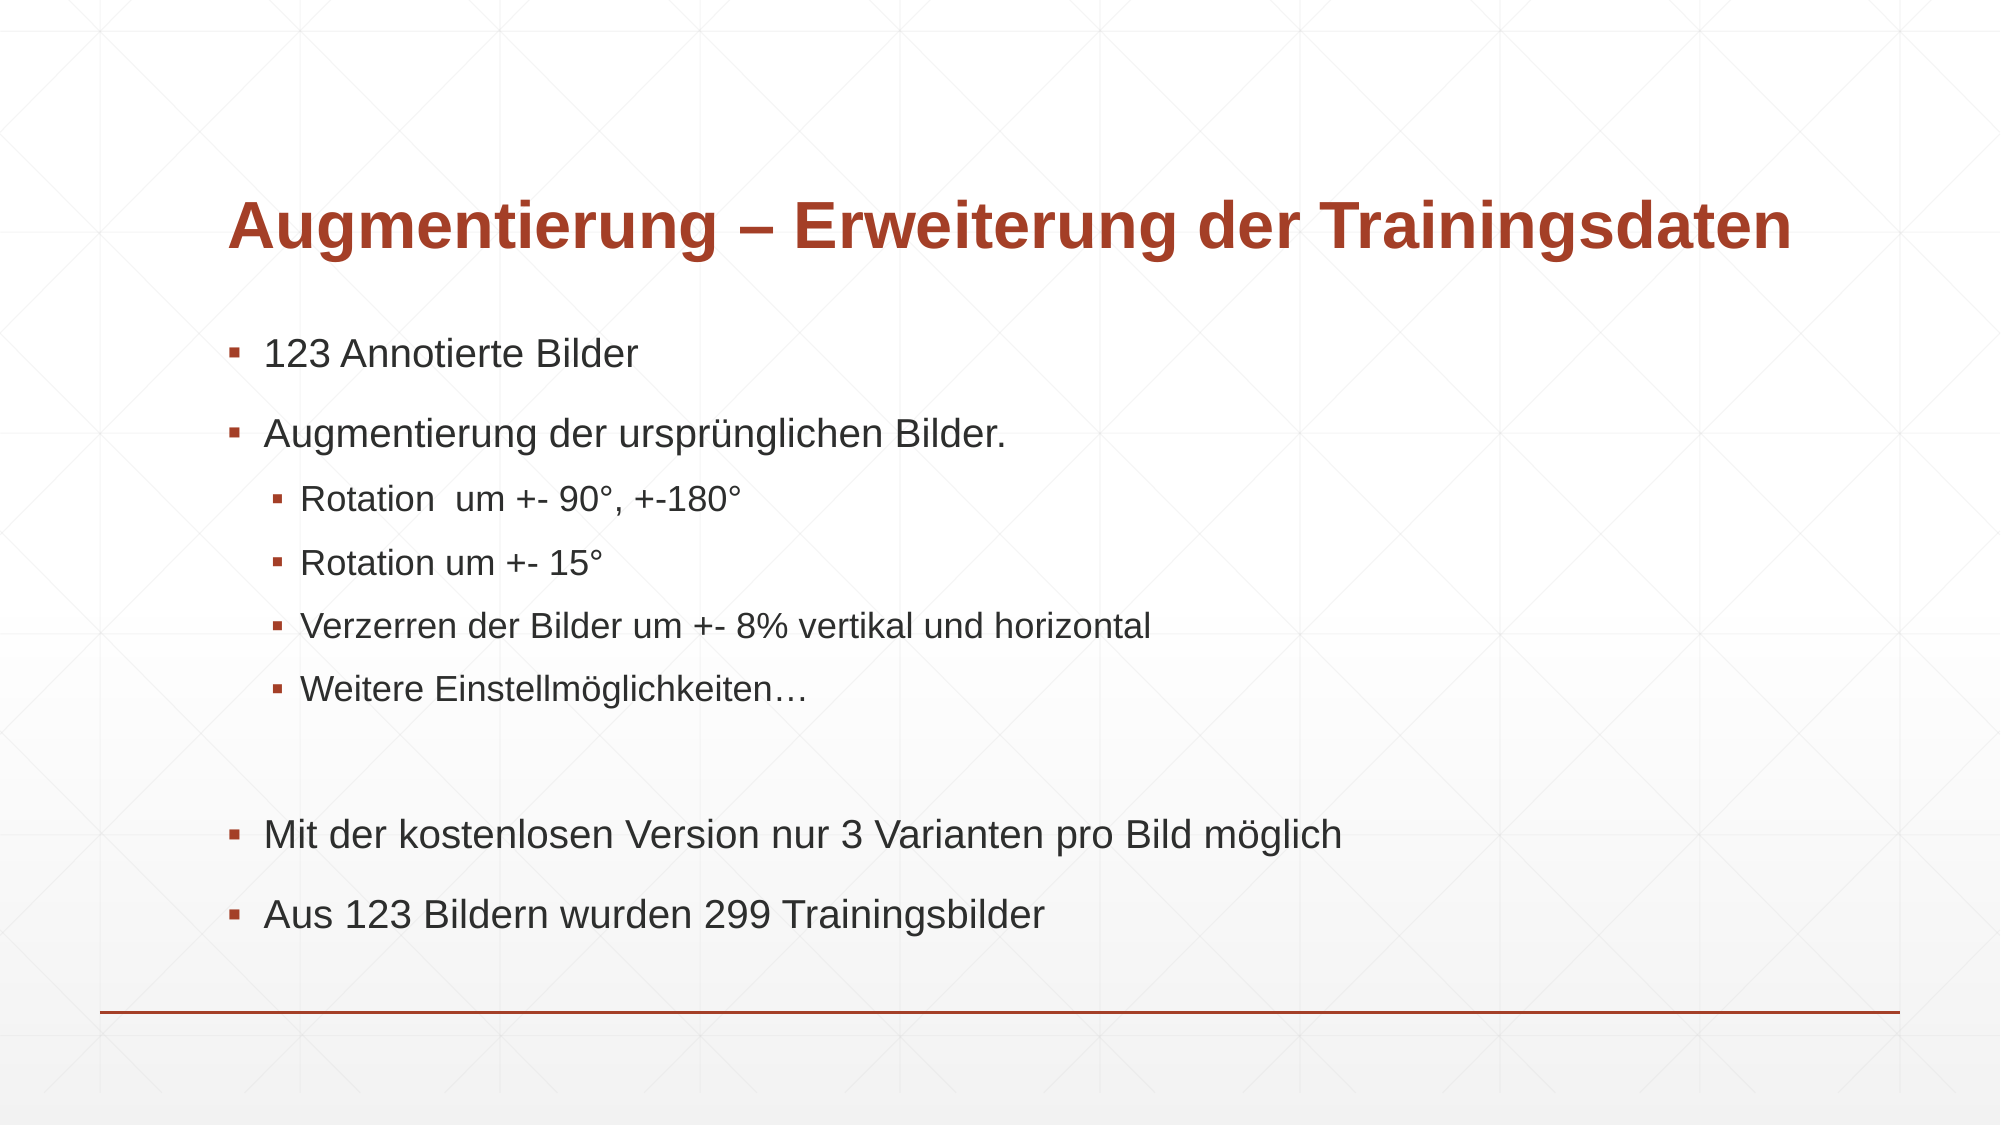

# Augmentierung – Erweiterung der Trainingsdaten
123 Annotierte Bilder
Augmentierung der ursprünglichen Bilder.
Rotation  um +- 90°, +-180°
Rotation um +- 15°
Verzerren der Bilder um +- 8% vertikal und horizontal
Weitere Einstellmöglichkeiten…

Mit der kostenlosen Version nur 3 Varianten pro Bild möglich
Aus 123 Bildern wurden 299 Trainingsbilder